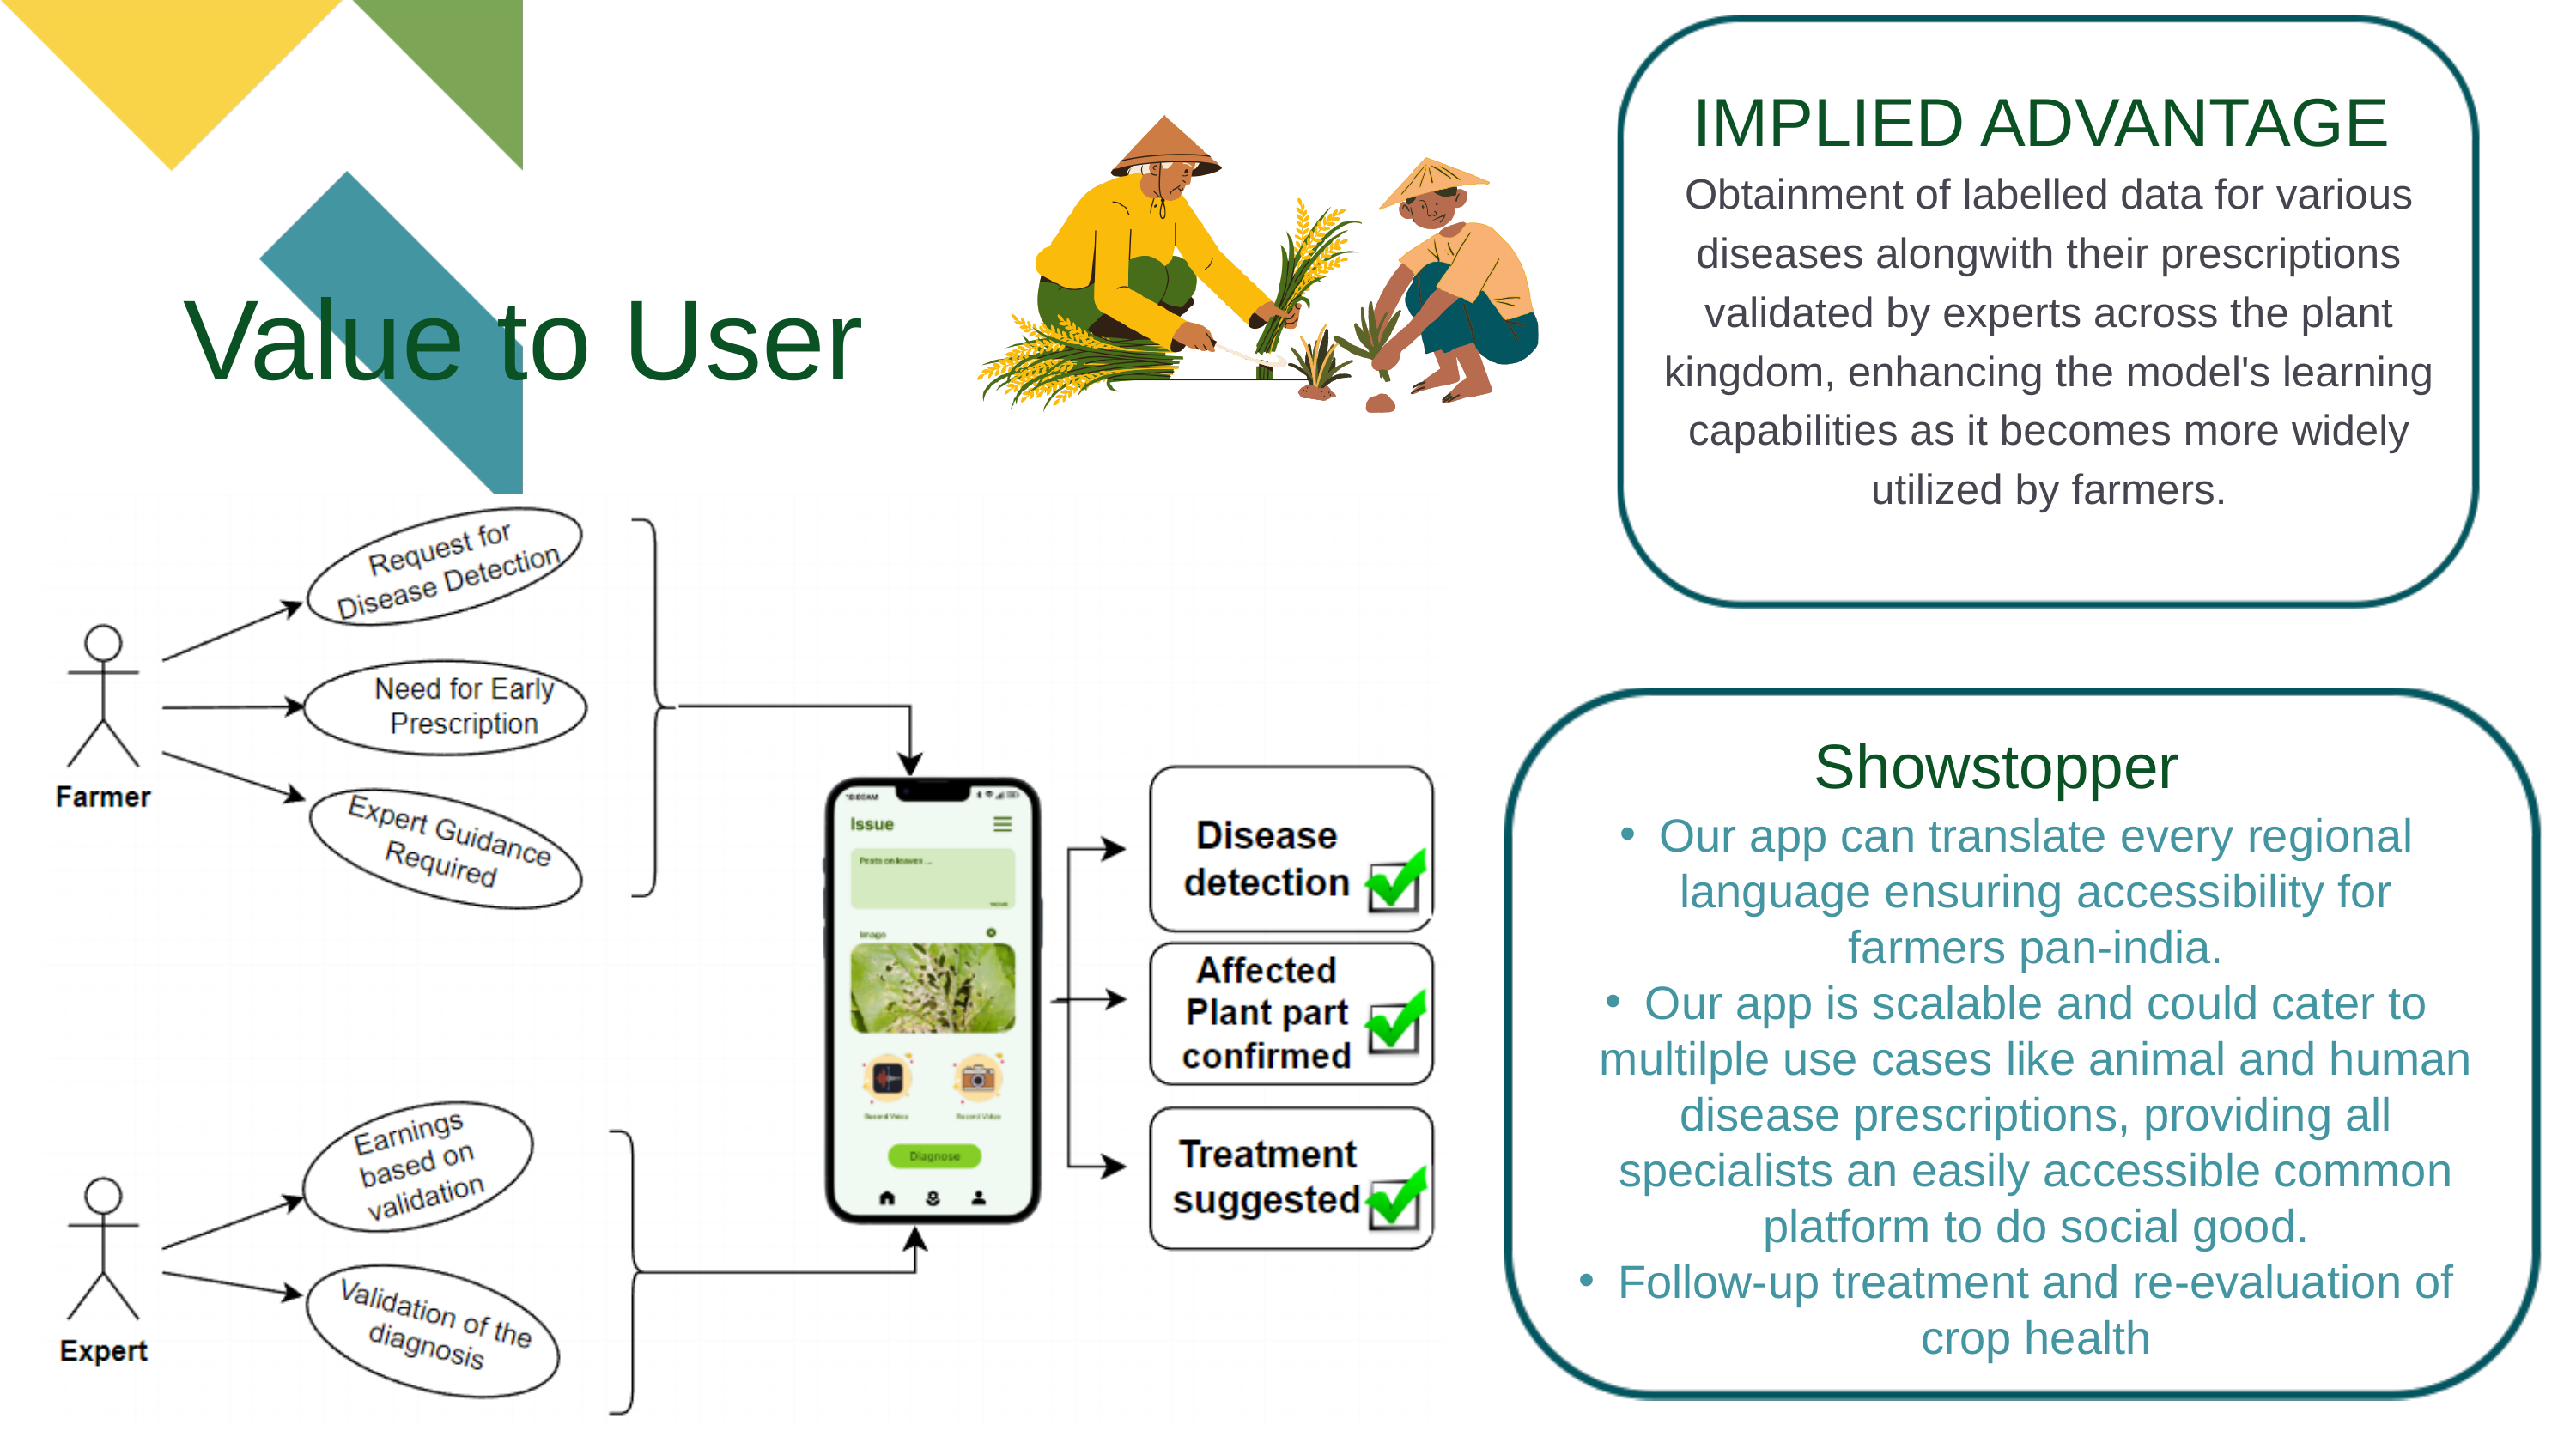

IMPLIED ADVANTAGE

Obtainment of labelled data for various diseases alongwith their prescriptions validated by experts across the plant kingdom, enhancing the model's learning capabilities as it becomes more widely utilized by farmers.

Value to User

Showstopper
Our app can translate every regional language ensuring accessibility for farmers pan-india.
Our app is scalable and could cater to multilple use cases like animal and human disease prescriptions, providing all specialists an easily accessible common platform to do social good.
Follow-up treatment and re-evaluation of crop health